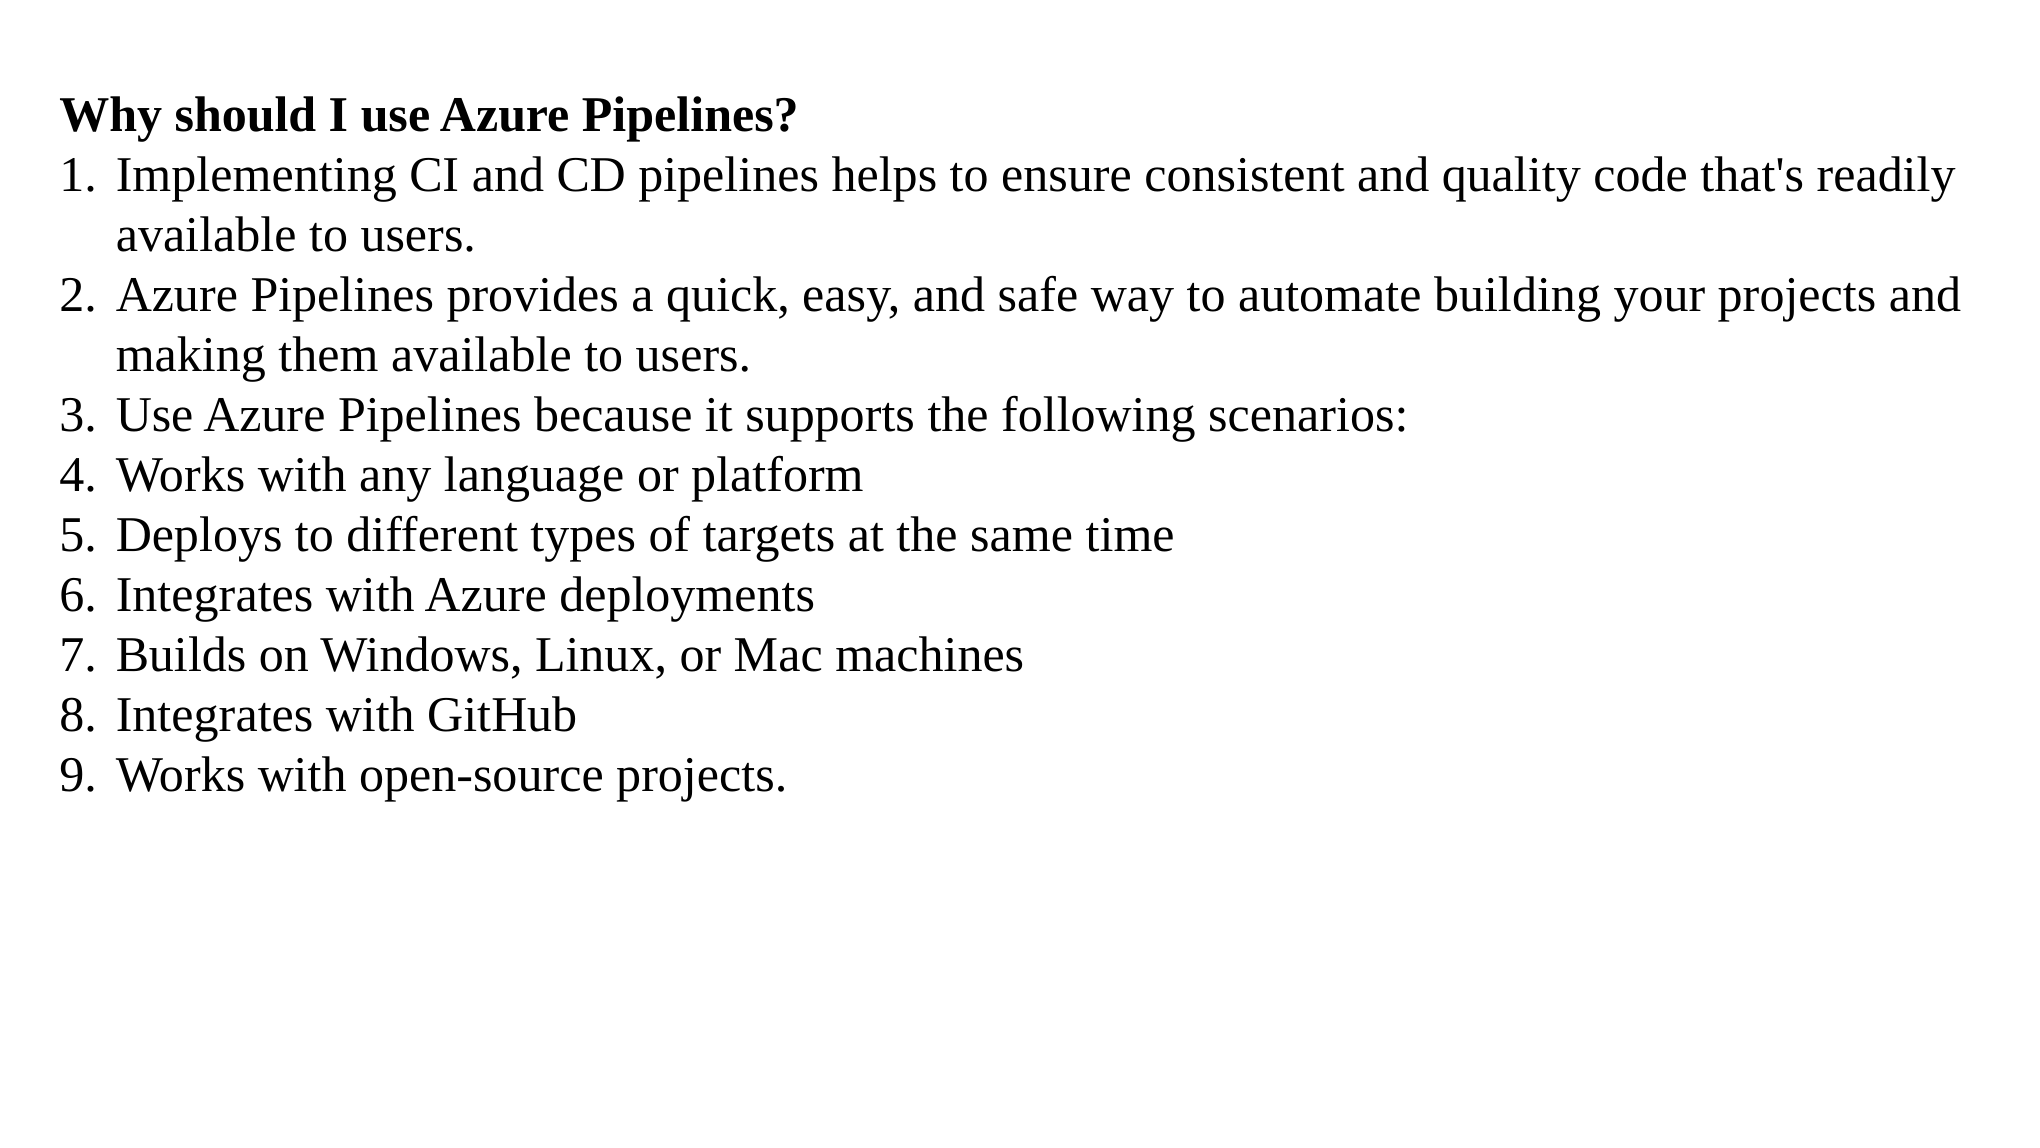

Why should I use Azure Pipelines?
Implementing CI and CD pipelines helps to ensure consistent and quality code that's readily available to users.
Azure Pipelines provides a quick, easy, and safe way to automate building your projects and making them available to users.
Use Azure Pipelines because it supports the following scenarios:
Works with any language or platform
Deploys to different types of targets at the same time
Integrates with Azure deployments
Builds on Windows, Linux, or Mac machines
Integrates with GitHub
Works with open-source projects.